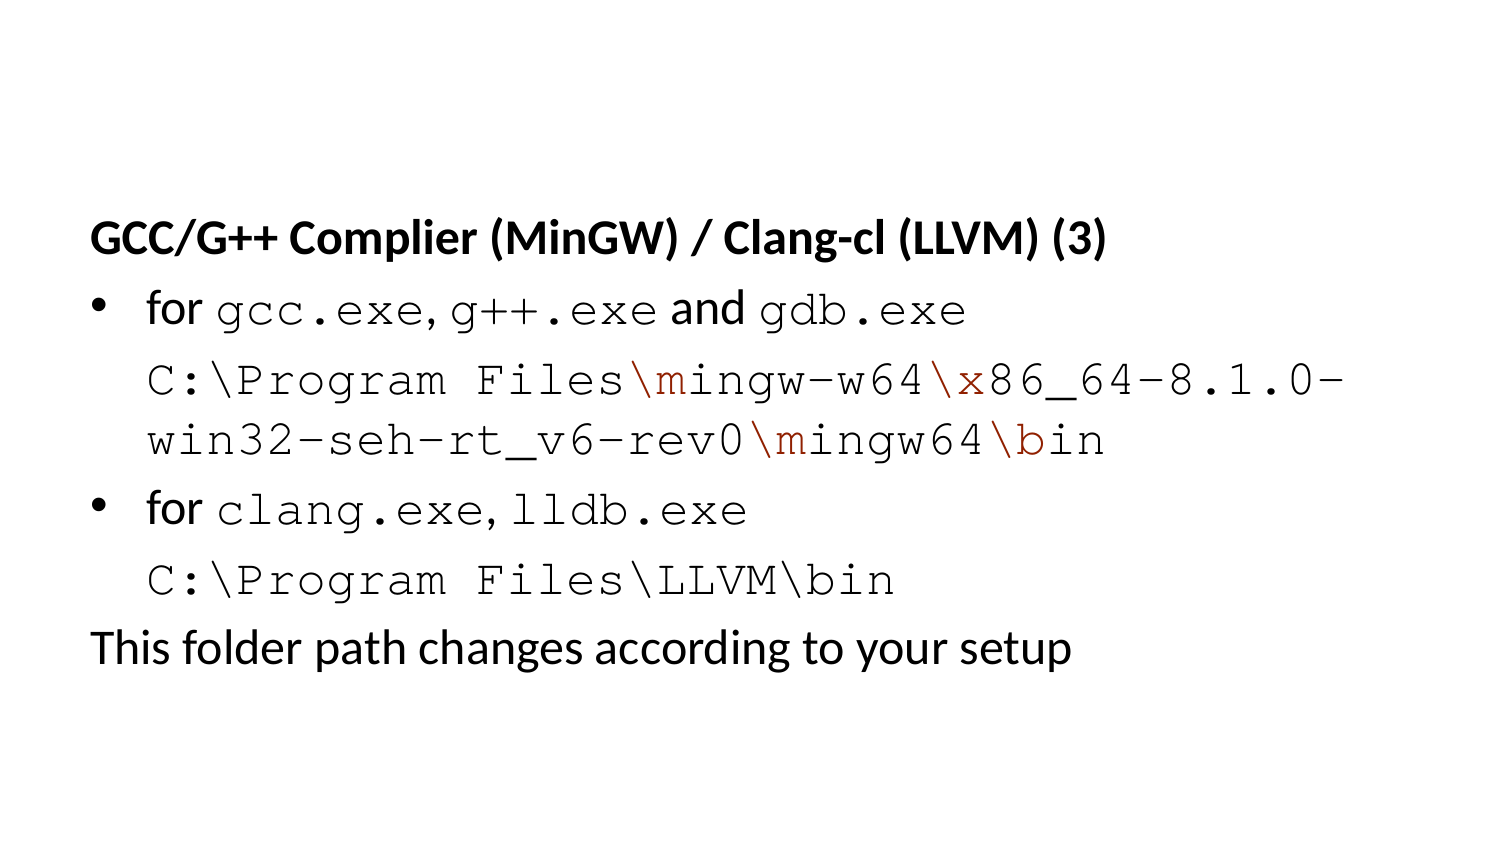

GCC/G++ Complier (MinGW) / Clang-cl (LLVM) (3)
for gcc.exe, g++.exe and gdb.exe
C:\Program Files\mingw-w64\x86_64-8.1.0-win32-seh-rt_v6-rev0\mingw64\bin
for clang.exe, lldb.exe
C:\Program Files\LLVM\bin
This folder path changes according to your setup